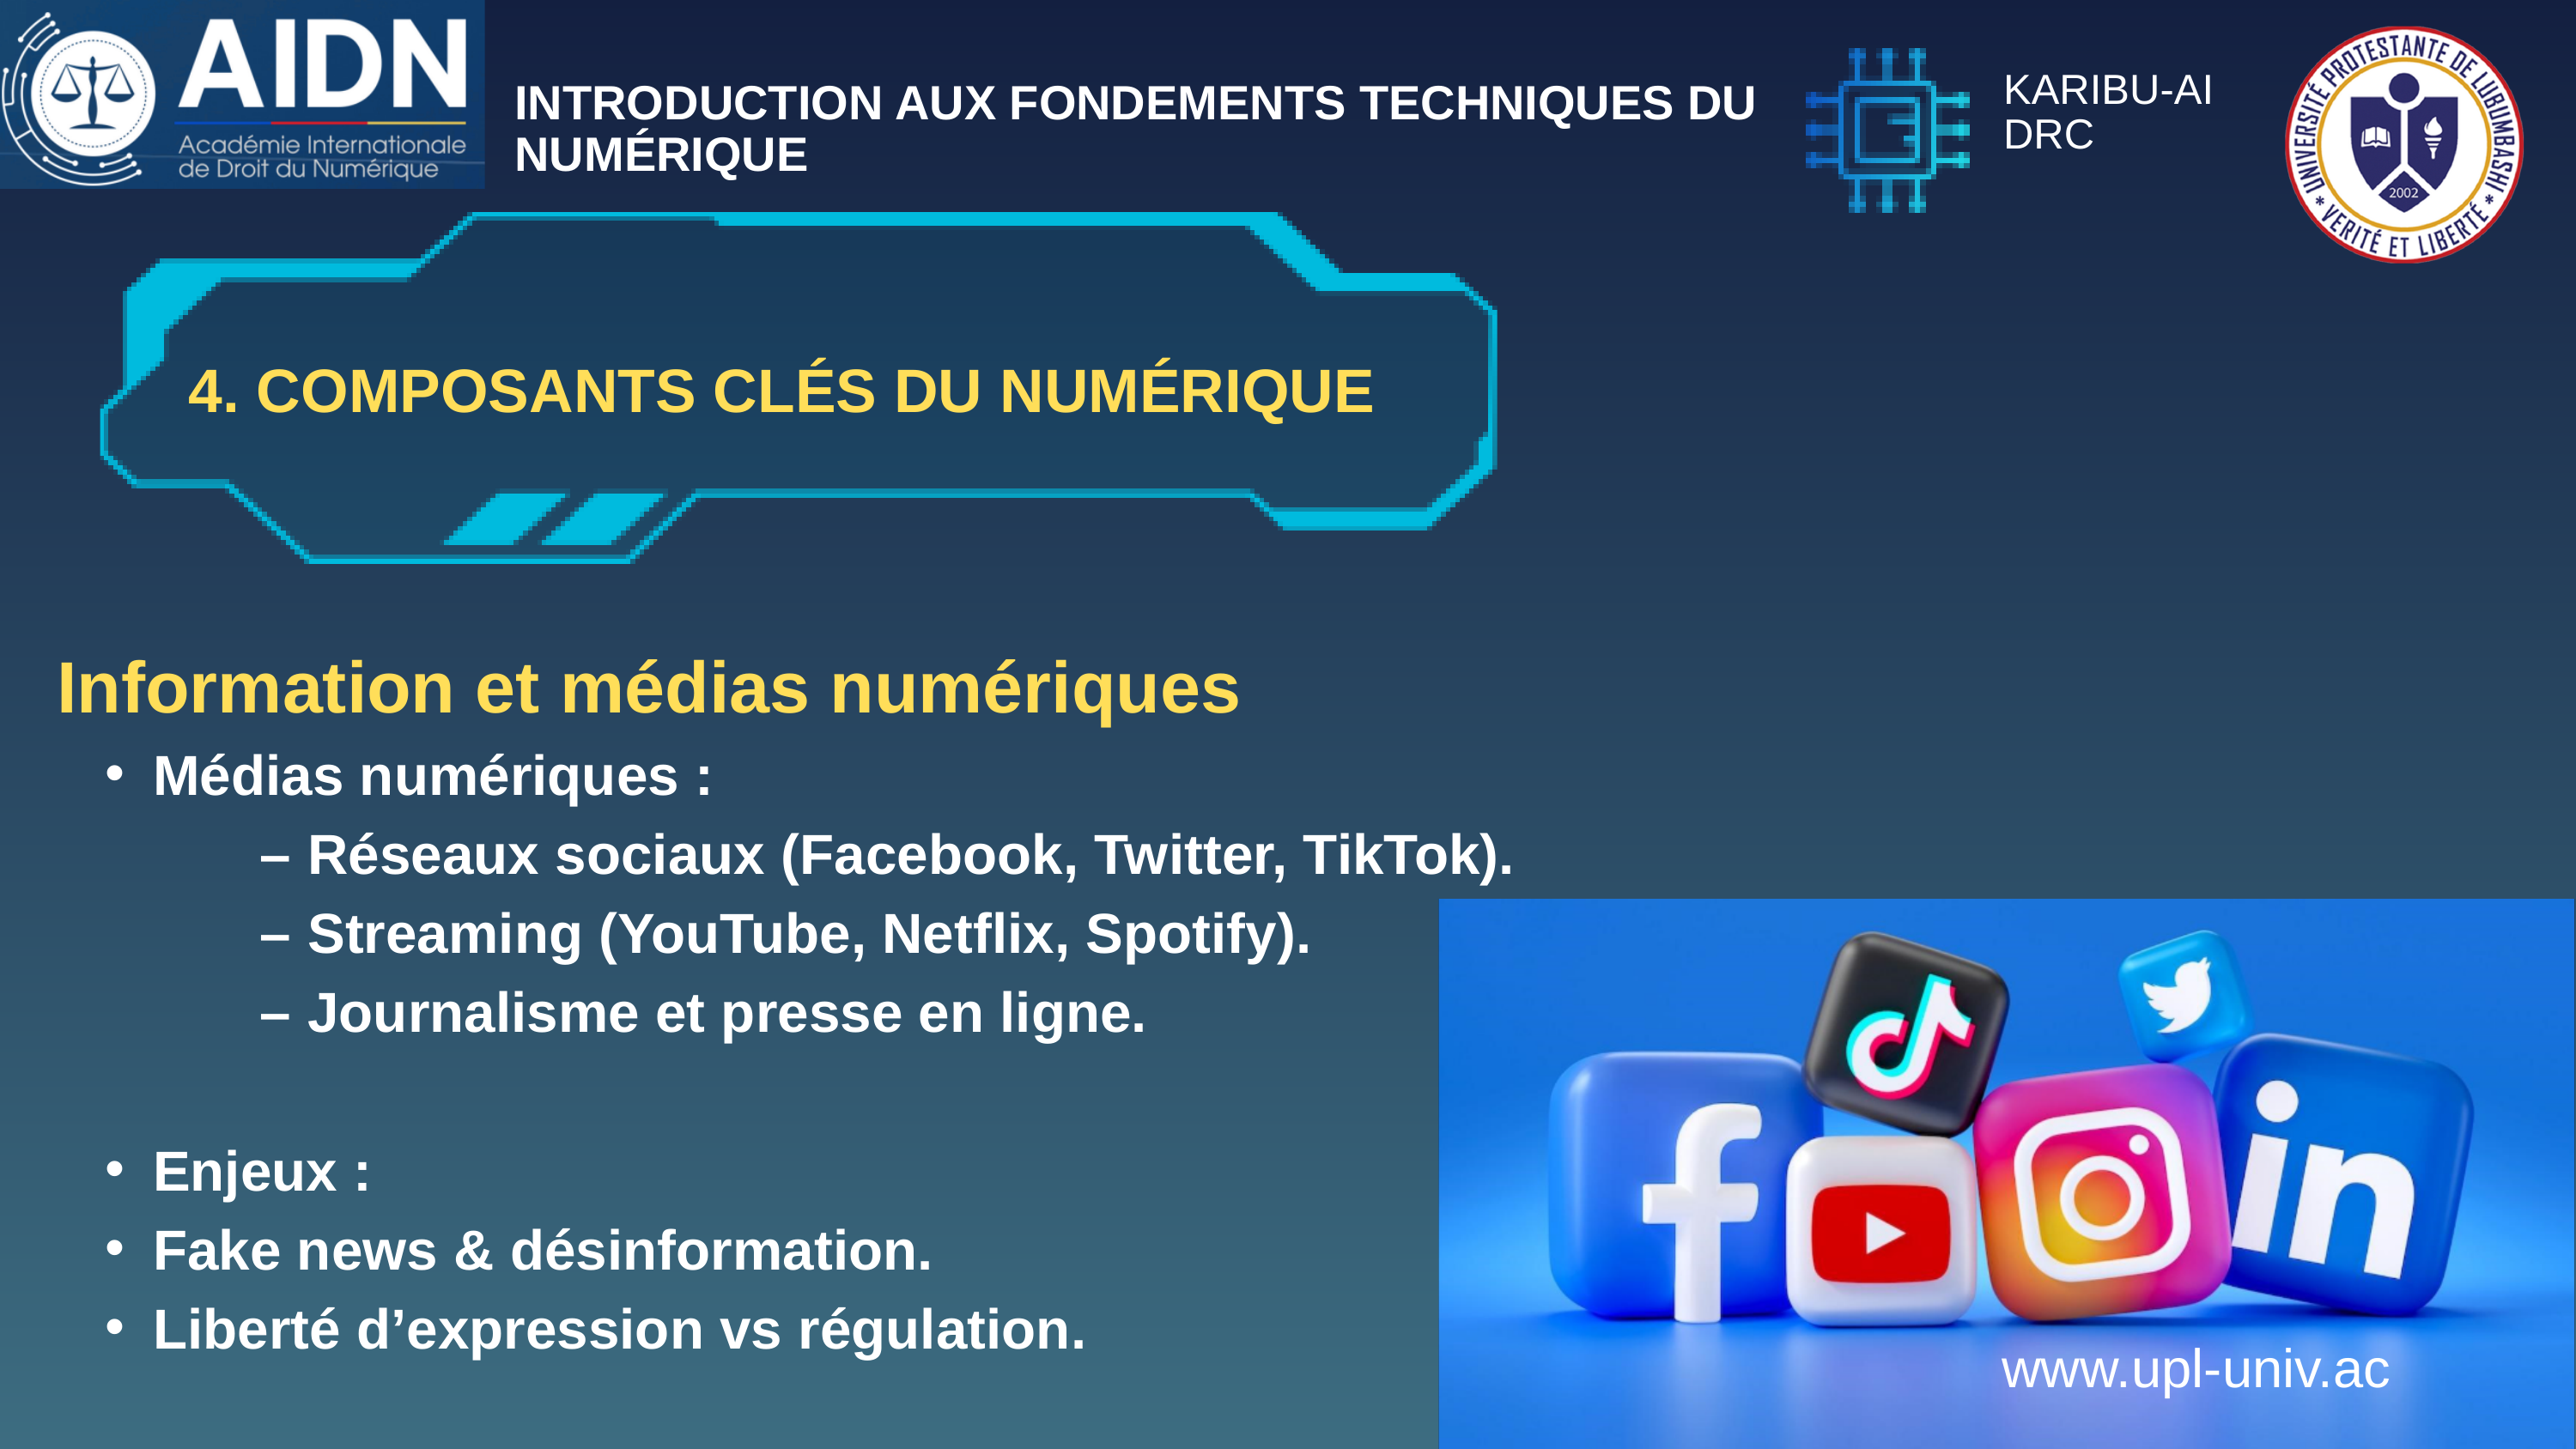

KARIBU-AI
DRC
INTRODUCTION AUX FONDEMENTS TECHNIQUES DU NUMÉRIQUE

4. COMPOSANTS CLÉS DU NUMÉRIQUE

Information et médias numériques
Médias numériques :
             – Réseaux sociaux (Facebook, Twitter, TikTok).
             – Streaming (YouTube, Netflix, Spotify).
             – Journalisme et presse en ligne.

Enjeux :
Fake news & désinformation.
Liberté d’expression vs régulation.

www.upl-univ.ac